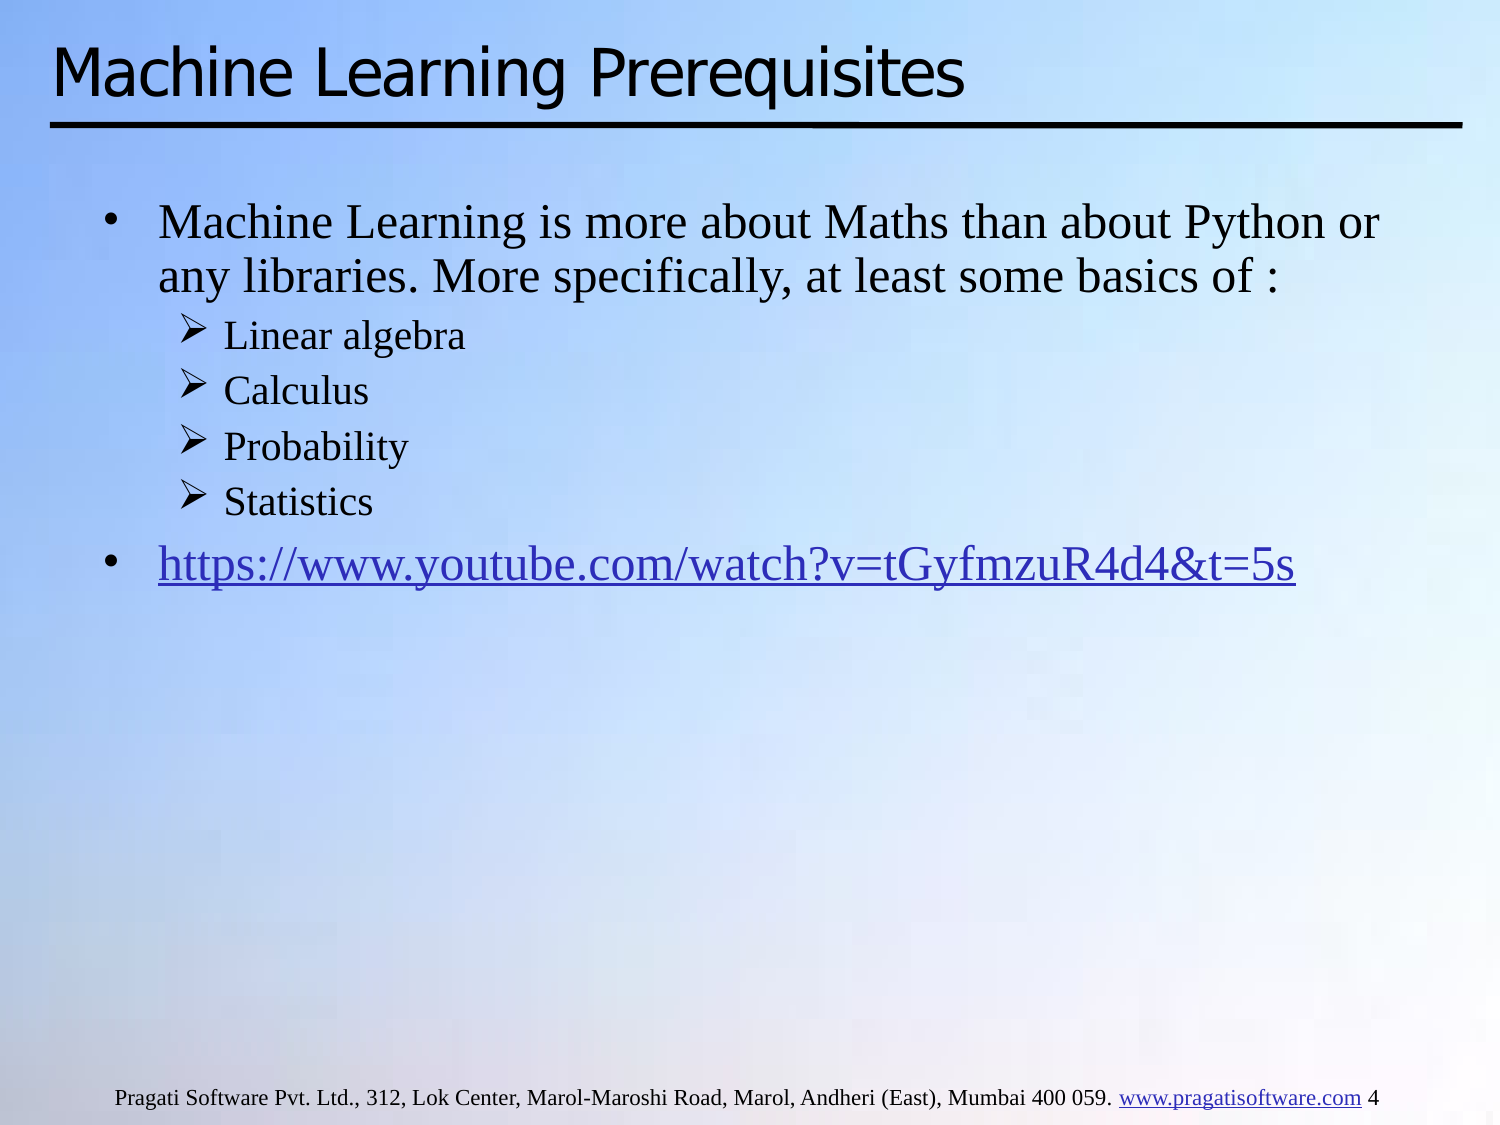

# Machine Learning Prerequisites
Machine Learning is more about Maths than about Python or any libraries. More specifically, at least some basics of :
Linear algebra
Calculus
Probability
Statistics
https://www.youtube.com/watch?v=tGyfmzuR4d4&t=5s